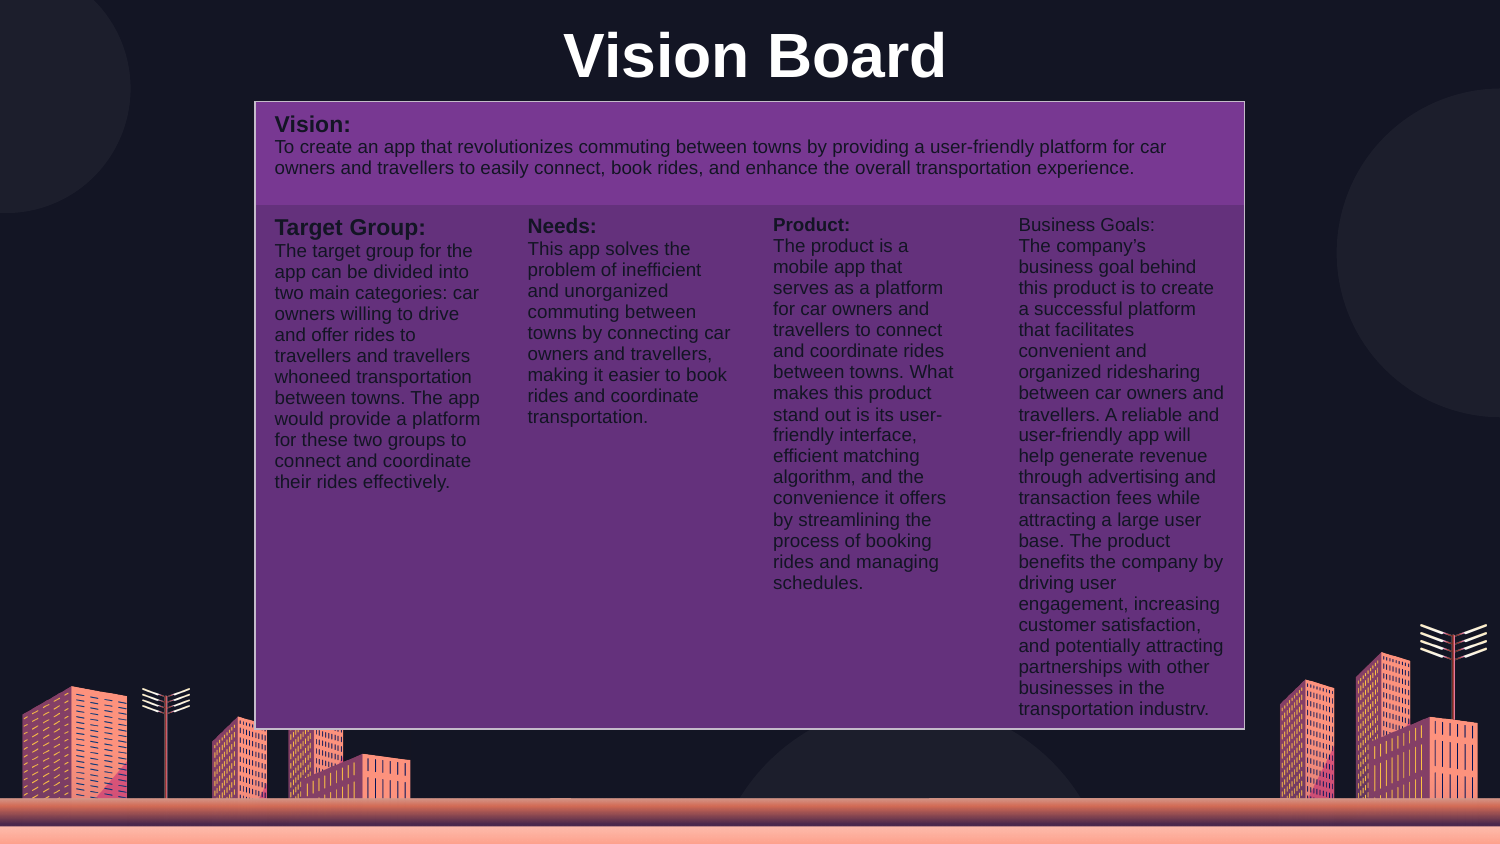

# Vision Board
| Vision: To create an app that revolutionizes commuting between towns by providing a user-friendly platform for car owners and travellers to easily connect, book rides, and enhance the overall transportation experience. |  |  |  |
| --- | --- | --- | --- |
| Target Group: The target group for the app can be divided into two main categories: car owners willing to drive and offer rides to travellers and travellers whoneed transportation between towns. The app would provide a platform for these two groups to connect and coordinate their rides effectively. | Needs: This app solves the problem of inefficient and unorganized commuting between towns by connecting car owners and travellers, making it easier to book rides and coordinate transportation. | Product: The product is a mobile app that serves as a platform for car owners and travellers to connect and coordinate rides between towns. What makes this product stand out is its user- friendly interface, efficient matching algorithm, and the convenience it offers by streamlining the process of booking rides and managing schedules. | Business Goals: The company’s business goal behind this product is to create a successful platform that facilitates convenient and organized ridesharing between car owners and travellers. A reliable and user-friendly app will help generate revenue through advertising and transaction fees while attracting a large user base. The product benefits the company by driving user engagement, increasing customer satisfaction, and potentially attracting partnerships with other businesses in the transportation industrv. |